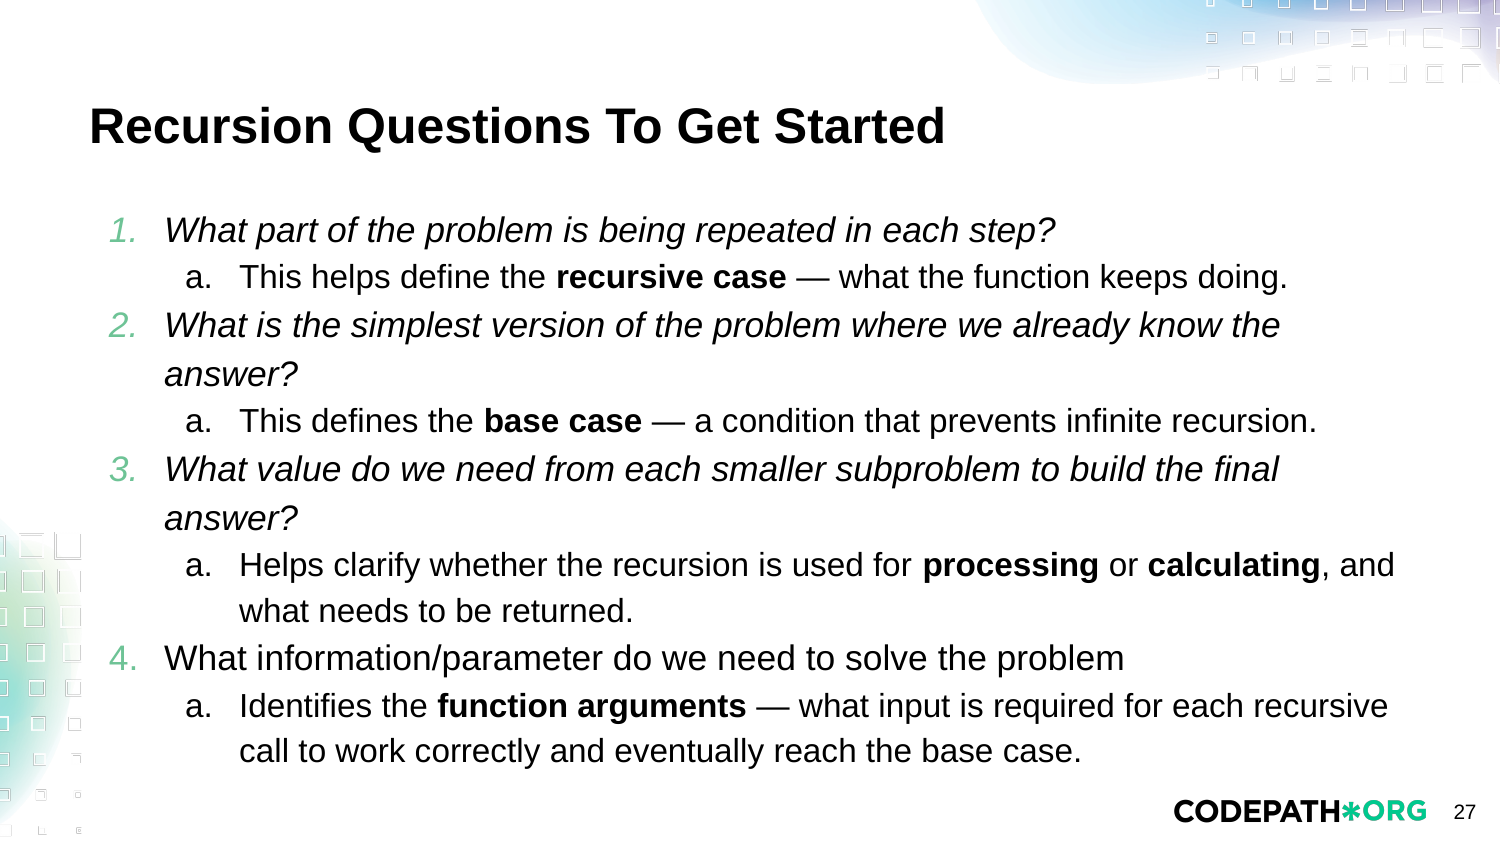

# Recursion Questions To Get Started
What part of the problem is being repeated in each step?
This helps define the recursive case — what the function keeps doing.
What is the simplest version of the problem where we already know the answer?
This defines the base case — a condition that prevents infinite recursion.
What value do we need from each smaller subproblem to build the final answer?
Helps clarify whether the recursion is used for processing or calculating, and what needs to be returned.
What information/parameter do we need to solve the problem
Identifies the function arguments — what input is required for each recursive call to work correctly and eventually reach the base case.
27